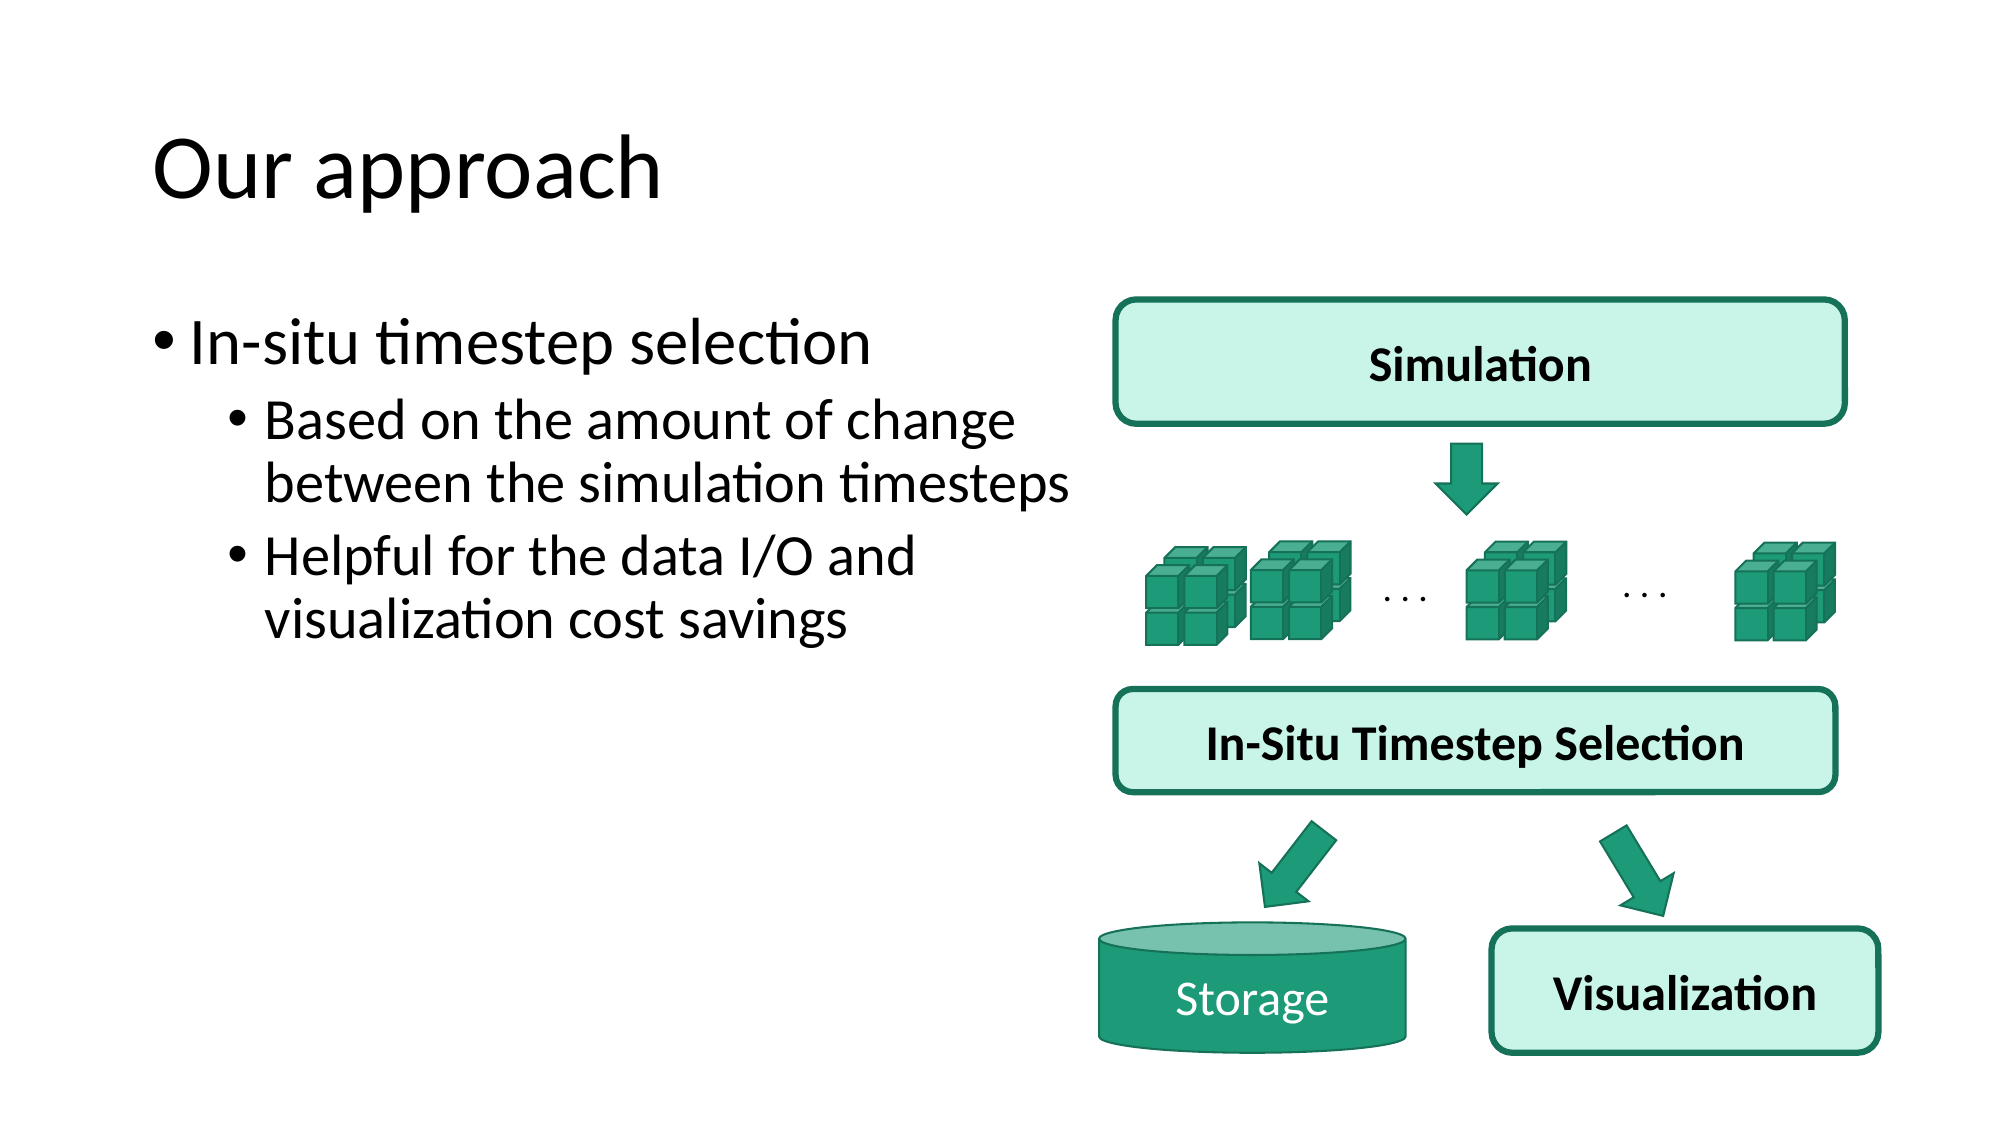

# Our approach
In-situ timestep selection
Based on the amount of change between the simulation timesteps
Helpful for the data I/O and visualization cost savings
Simulation

. . .
. . .
In-Situ Timestep Selection

Storage
Visualization